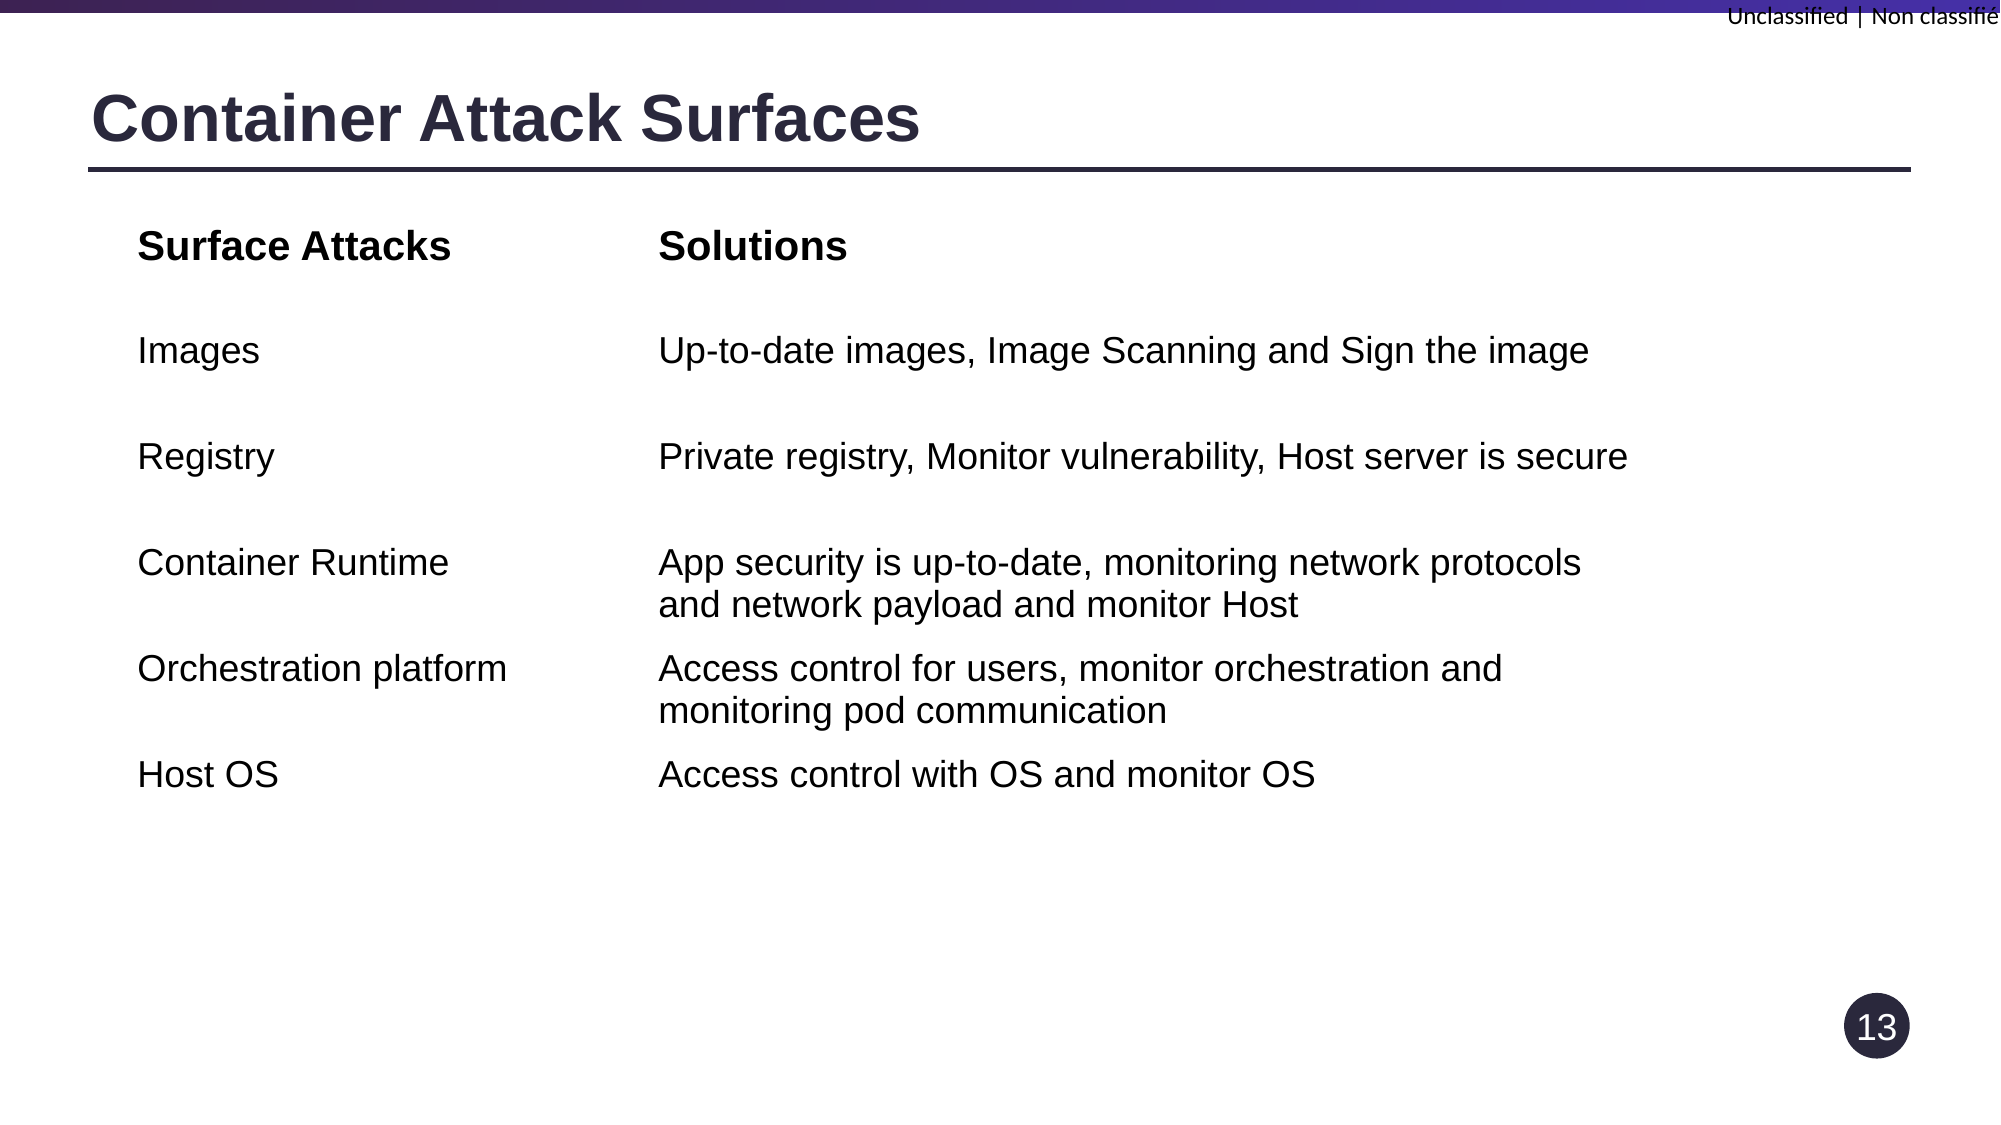

# Container Attack Surfaces
| Surface Attacks | Solutions |
| --- | --- |
| Images | Up-to-date images, Image Scanning and Sign the image |
| Registry | Private registry, Monitor vulnerability, Host server is secure |
| Container Runtime | App security is up-to-date, monitoring network protocols and network payload and monitor Host |
| Orchestration platform | Access control for users, monitor orchestration and monitoring pod communication |
| Host OS | Access control with OS and monitor OS |

13